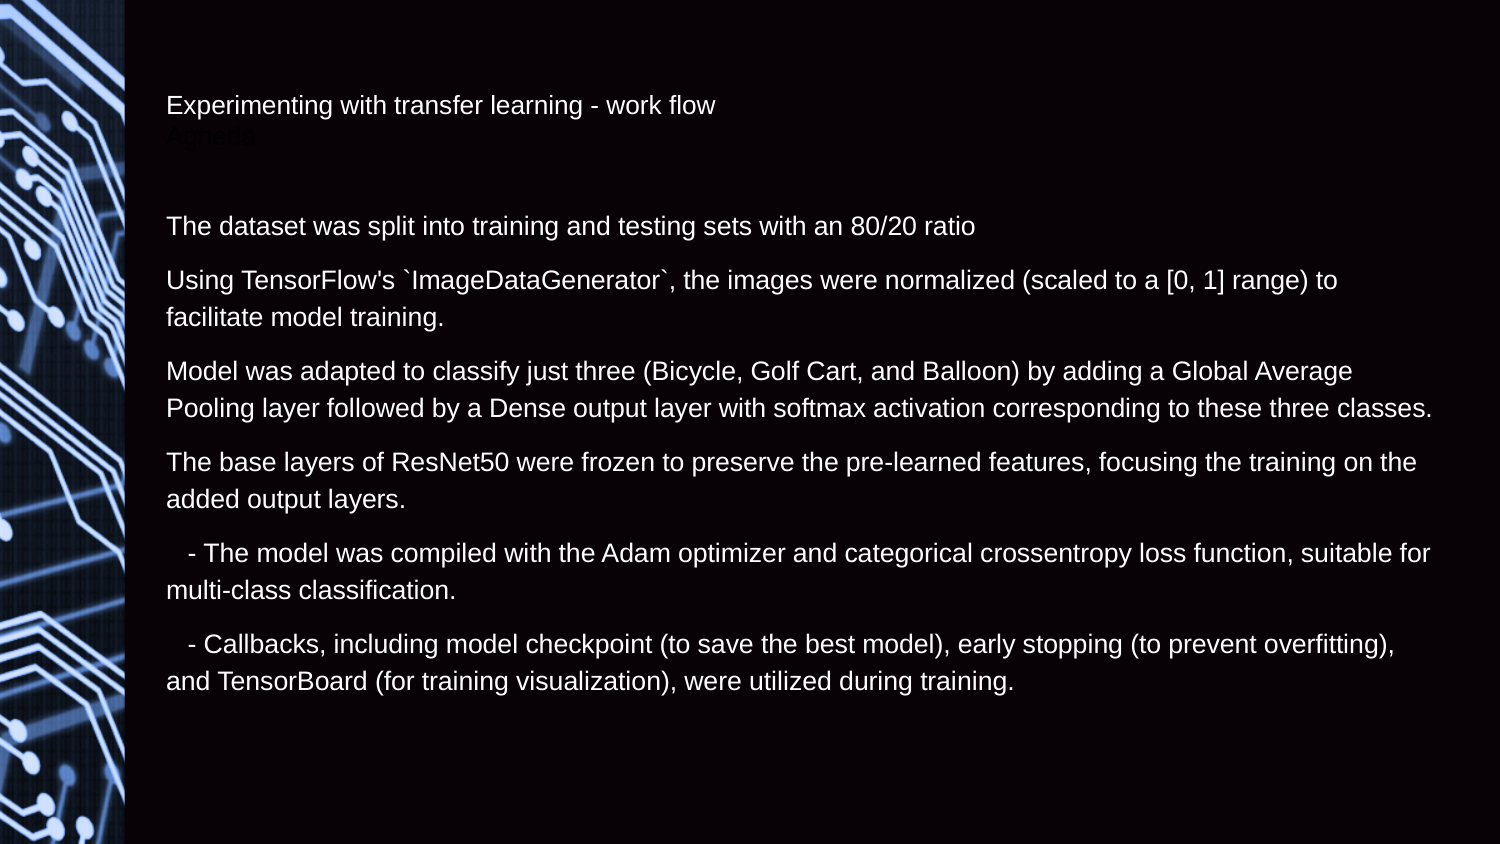

# Experimenting with transfer learning - work flow
Agneda
The dataset was split into training and testing sets with an 80/20 ratio
Using TensorFlow's `ImageDataGenerator`, the images were normalized (scaled to a [0, 1] range) to facilitate model training.
Model was adapted to classify just three (Bicycle, Golf Cart, and Balloon) by adding a Global Average Pooling layer followed by a Dense output layer with softmax activation corresponding to these three classes.
The base layers of ResNet50 were frozen to preserve the pre-learned features, focusing the training on the added output layers.
   - The model was compiled with the Adam optimizer and categorical crossentropy loss function, suitable for multi-class classification.
   - Callbacks, including model checkpoint (to save the best model), early stopping (to prevent overfitting), and TensorBoard (for training visualization), were utilized during training.